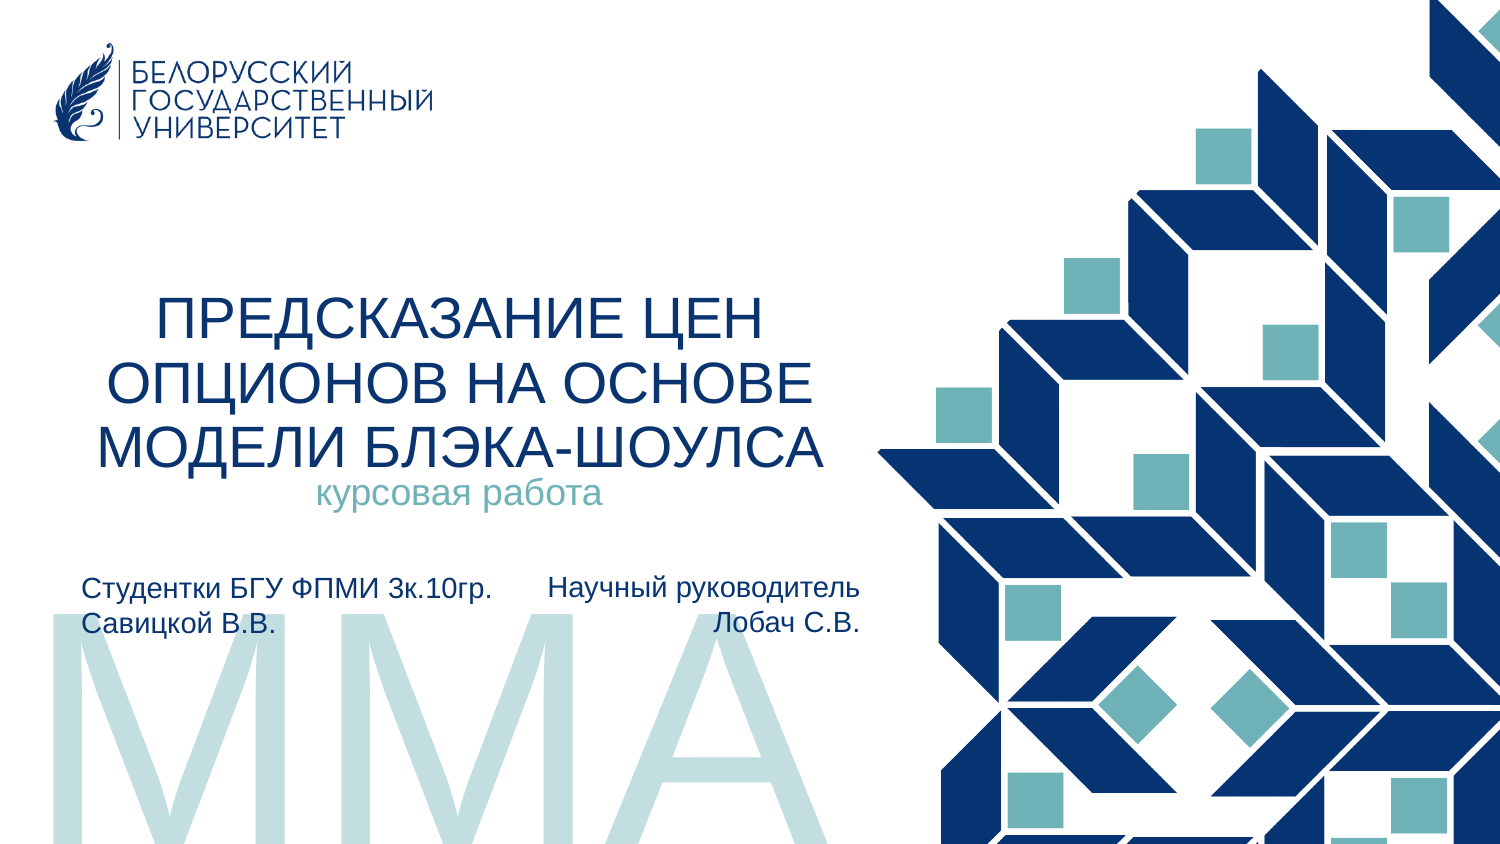

# ПРЕДСКАЗАНИЕ ЦЕН ОПЦИОНОВ НА ОСНОВЕ МОДЕЛИ БЛЭКА-ШОУЛСА
курсовая работа
ММАД

Научный руководитель
Лобач С.В.
Cтудентки БГУ ФПМИ 3к.10гр. Савицкой В.В.